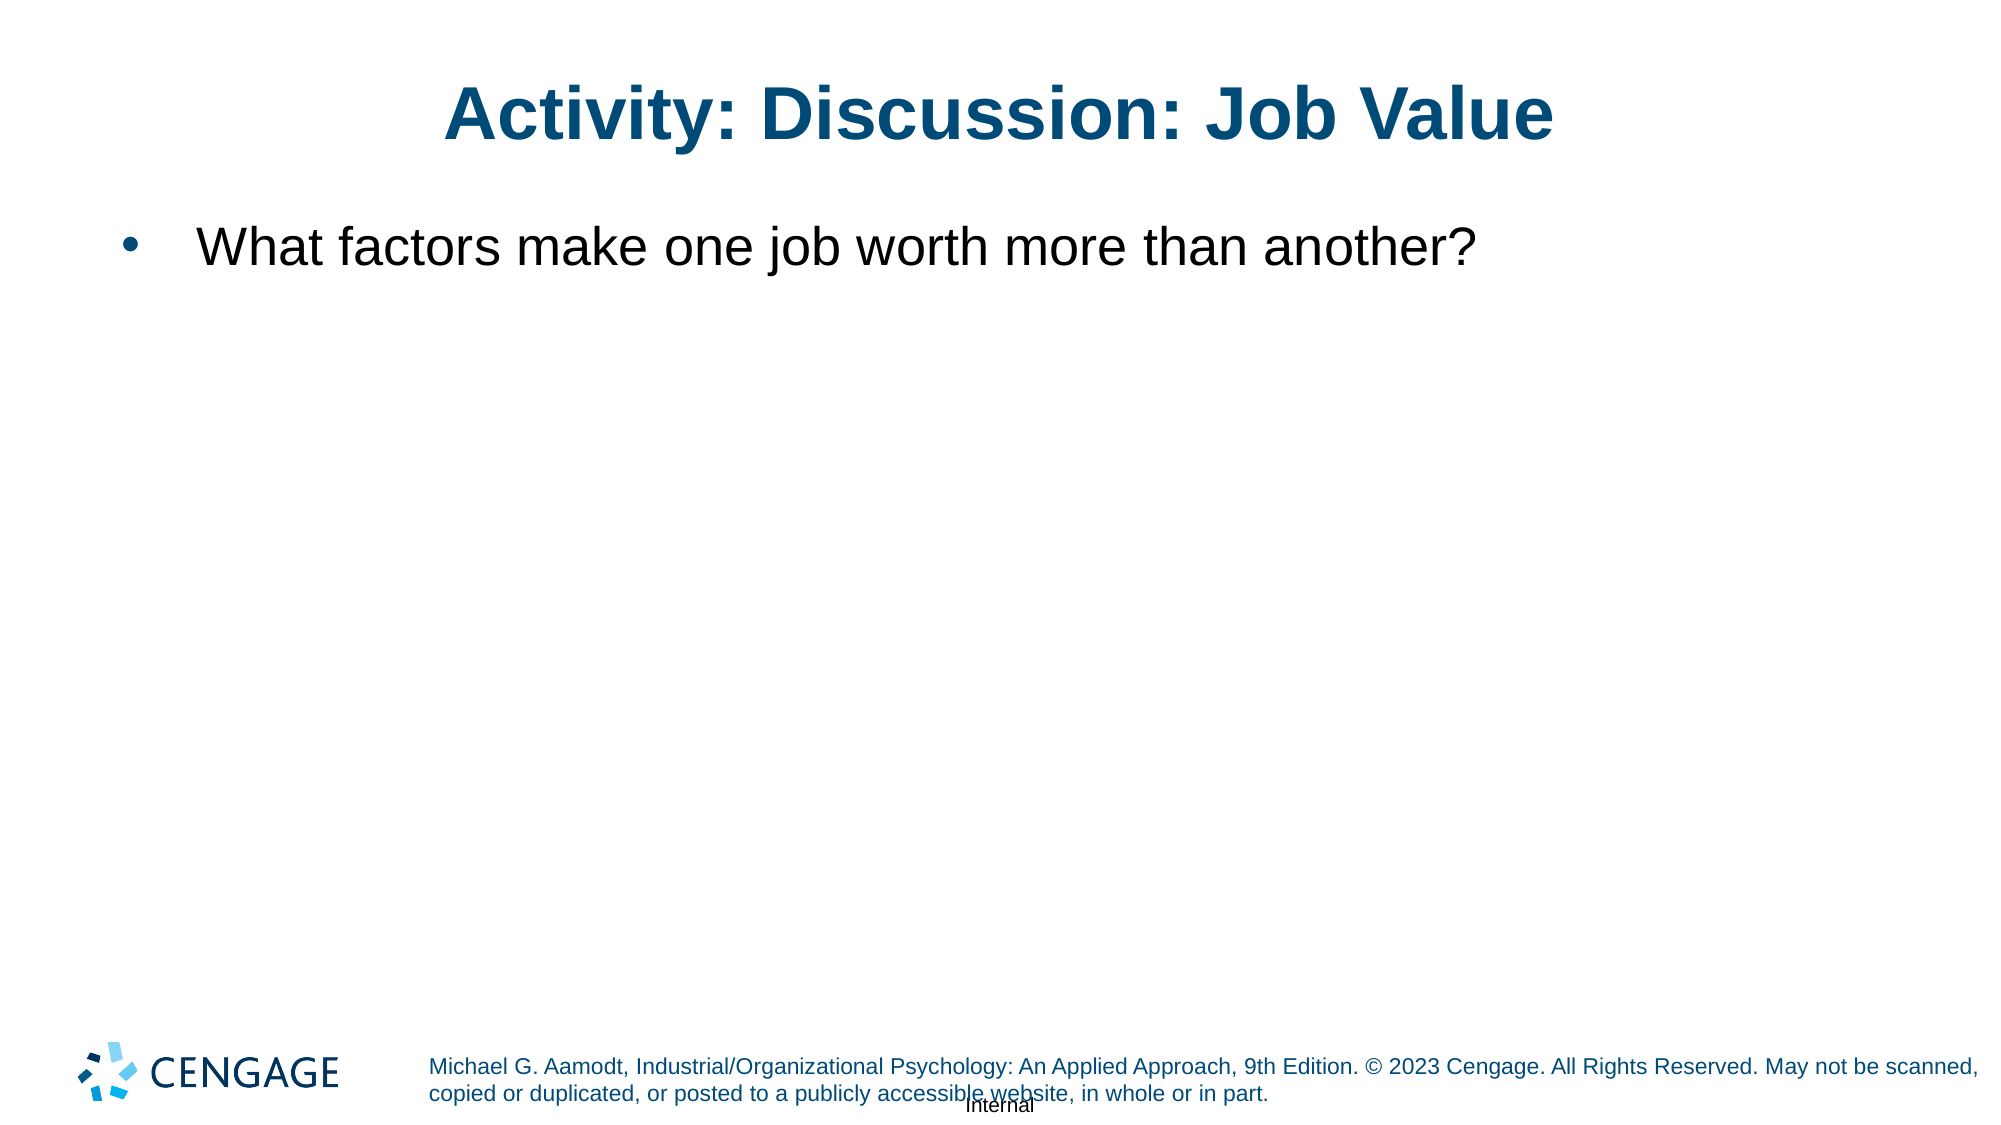

# Activity: Discussion: Job Value
What factors make one job worth more than another?